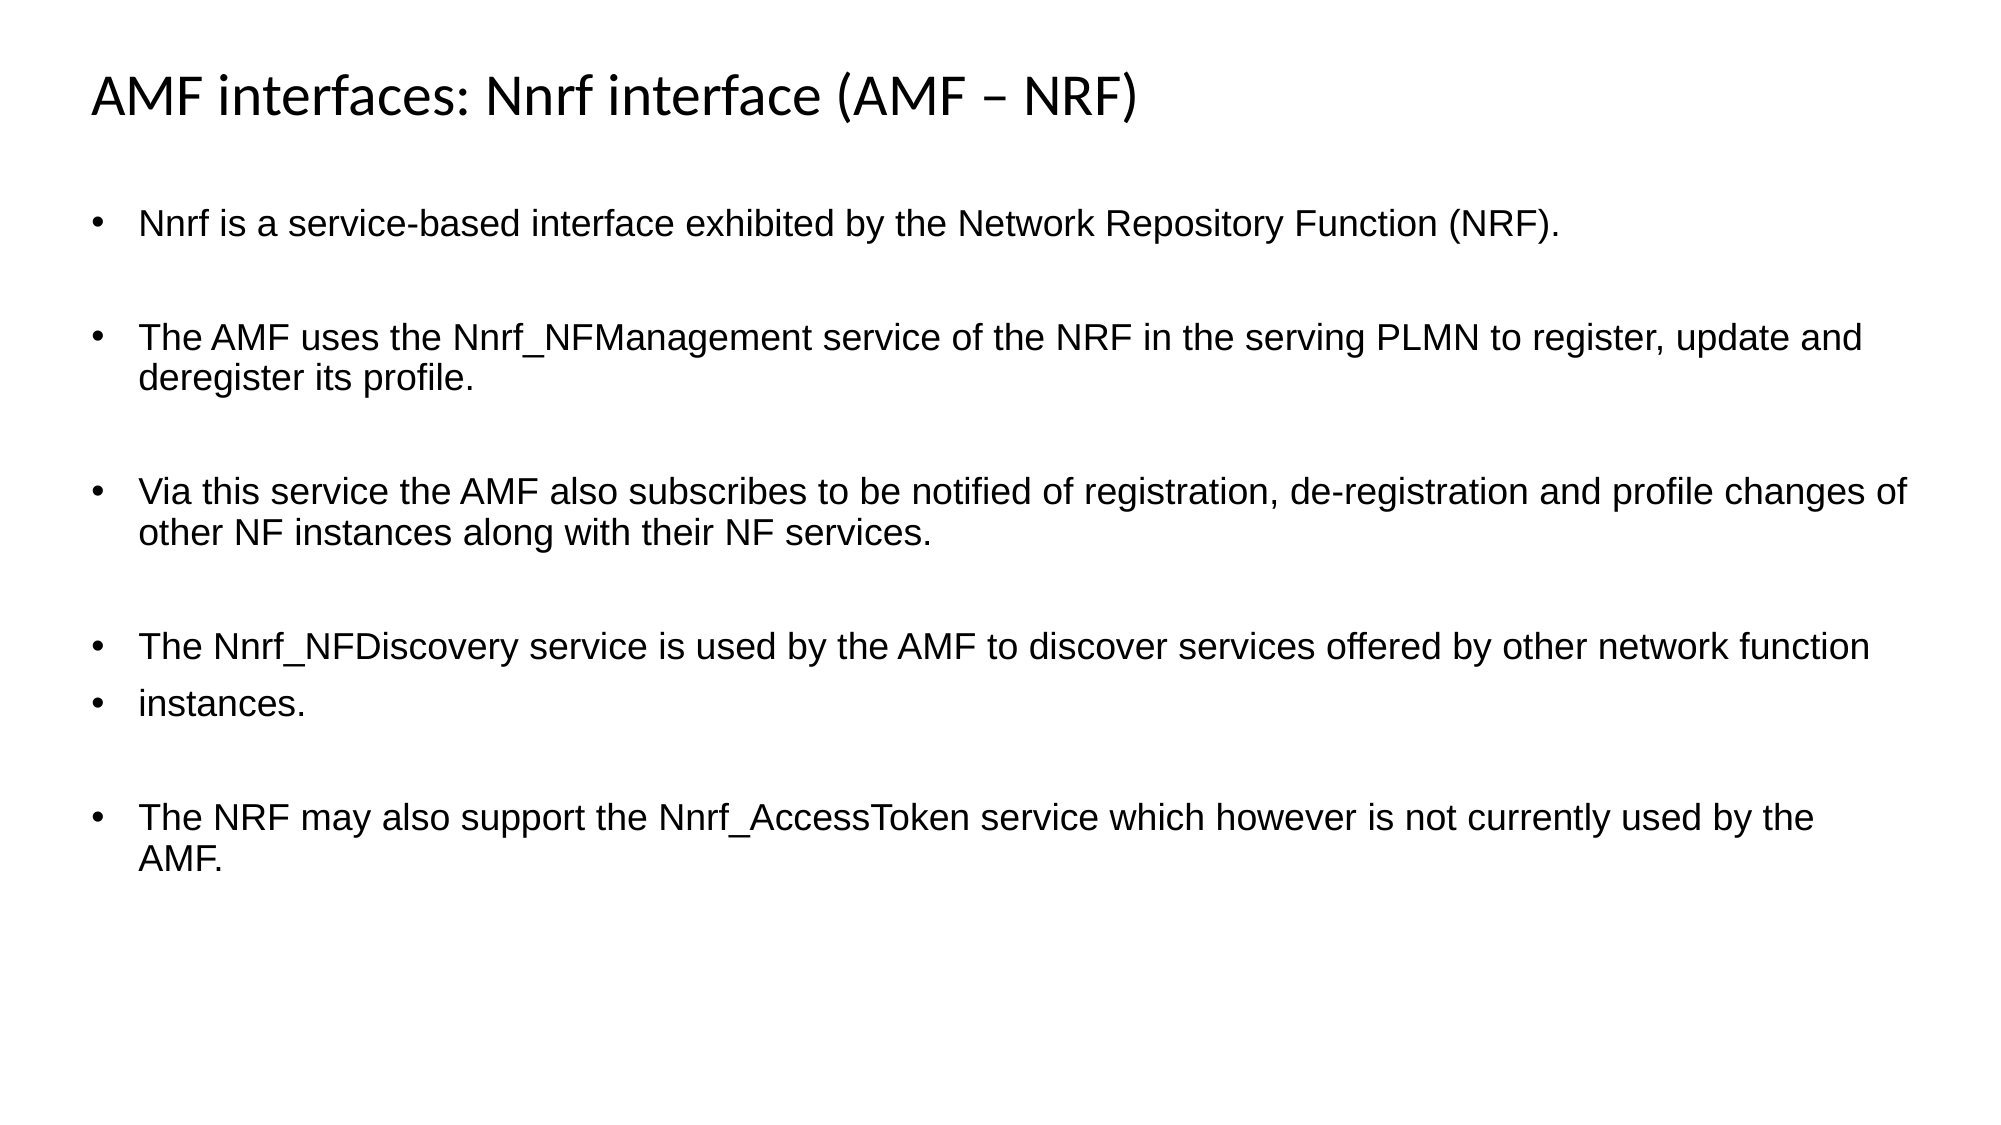

# AMF interfaces: Nnrf interface (AMF – NRF)
Nnrf is a service-based interface exhibited by the Network Repository Function (NRF).

The AMF uses the Nnrf_NFManagement service of the NRF in the serving PLMN to register, update and deregister its profile.

Via this service the AMF also subscribes to be notified of registration, de-registration and profile changes of other NF instances along with their NF services.

The Nnrf_NFDiscovery service is used by the AMF to discover services offered by other network function
instances.

The NRF may also support the Nnrf_AccessToken service which however is not currently used by the AMF.